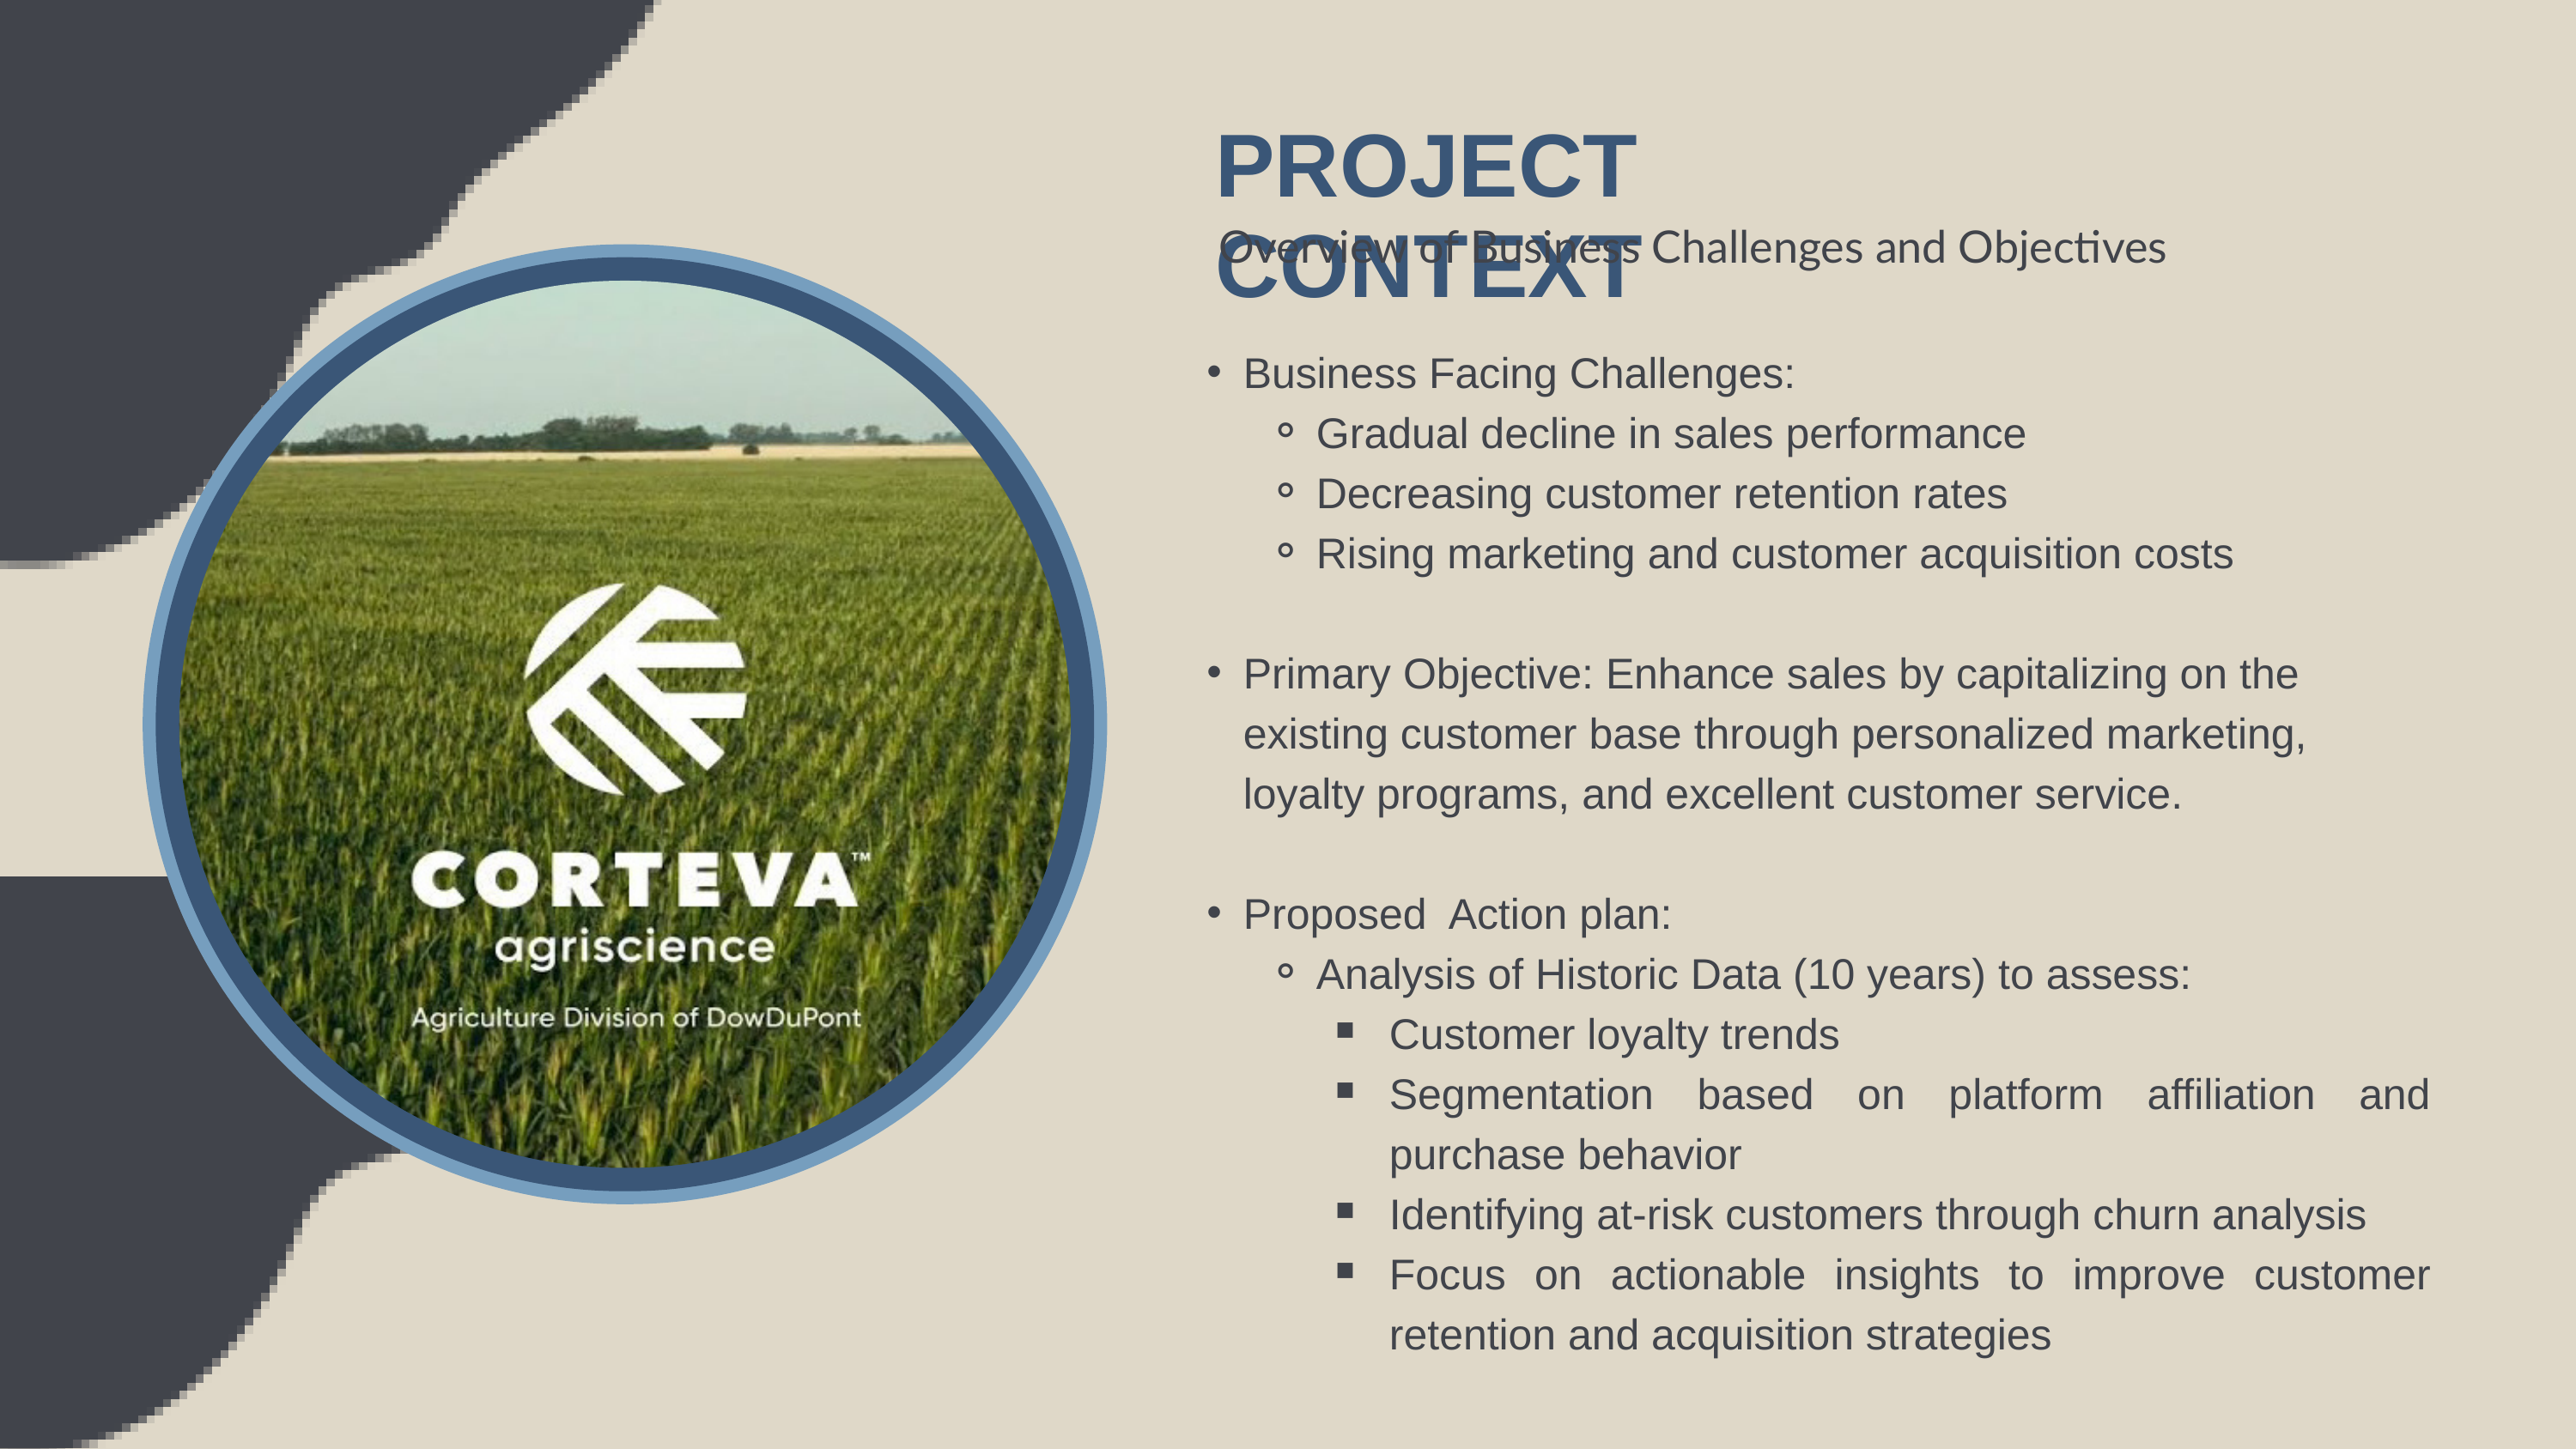

PROJECT CONTEXT
Overview of Business Challenges and Objectives

Business Facing Challenges:
Gradual decline in sales performance
Decreasing customer retention rates
Rising marketing and customer acquisition costs

Primary Objective: Enhance sales by capitalizing on the existing customer base through personalized marketing, loyalty programs, and excellent customer service.

Proposed  Action plan:
Analysis of Historic Data (10 years) to assess:
Customer loyalty trends
Segmentation based on platform affiliation and purchase behavior
Identifying at-risk customers through churn analysis
Focus on actionable insights to improve customer retention and acquisition strategies